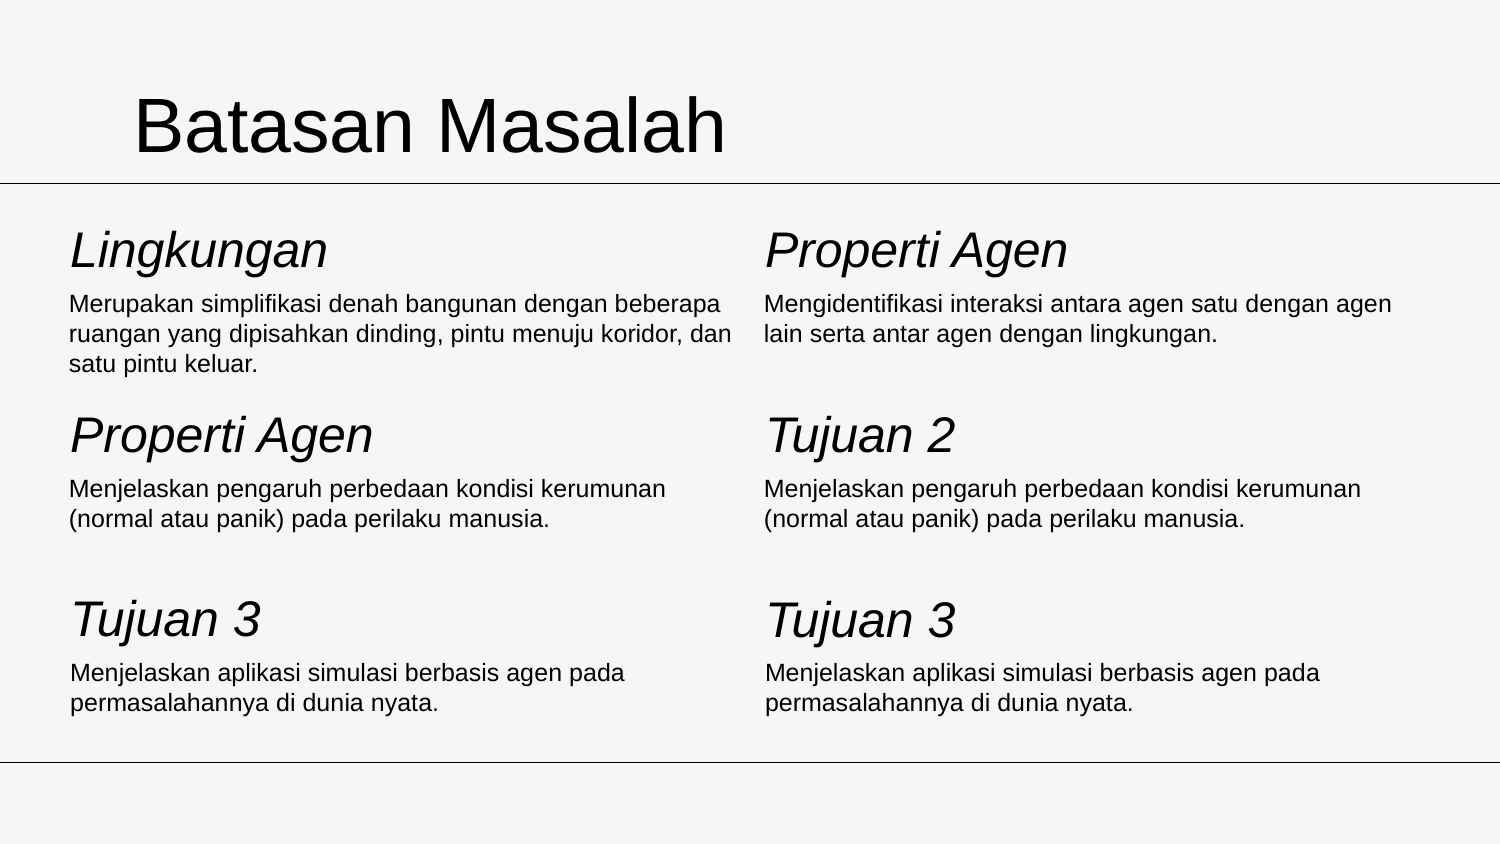

Batasan Masalah
# Lingkungan
Properti Agen
Merupakan simplifikasi denah bangunan dengan beberapa ruangan yang dipisahkan dinding, pintu menuju koridor, dan satu pintu keluar.
Mengidentifikasi interaksi antara agen satu dengan agen lain serta antar agen dengan lingkungan.
Properti Agen
Tujuan 2
Menjelaskan pengaruh perbedaan kondisi kerumunan (normal atau panik) pada perilaku manusia.
Menjelaskan pengaruh perbedaan kondisi kerumunan (normal atau panik) pada perilaku manusia.
Tujuan 3
Tujuan 3
Menjelaskan aplikasi simulasi berbasis agen pada permasalahannya di dunia nyata.
Menjelaskan aplikasi simulasi berbasis agen pada permasalahannya di dunia nyata.